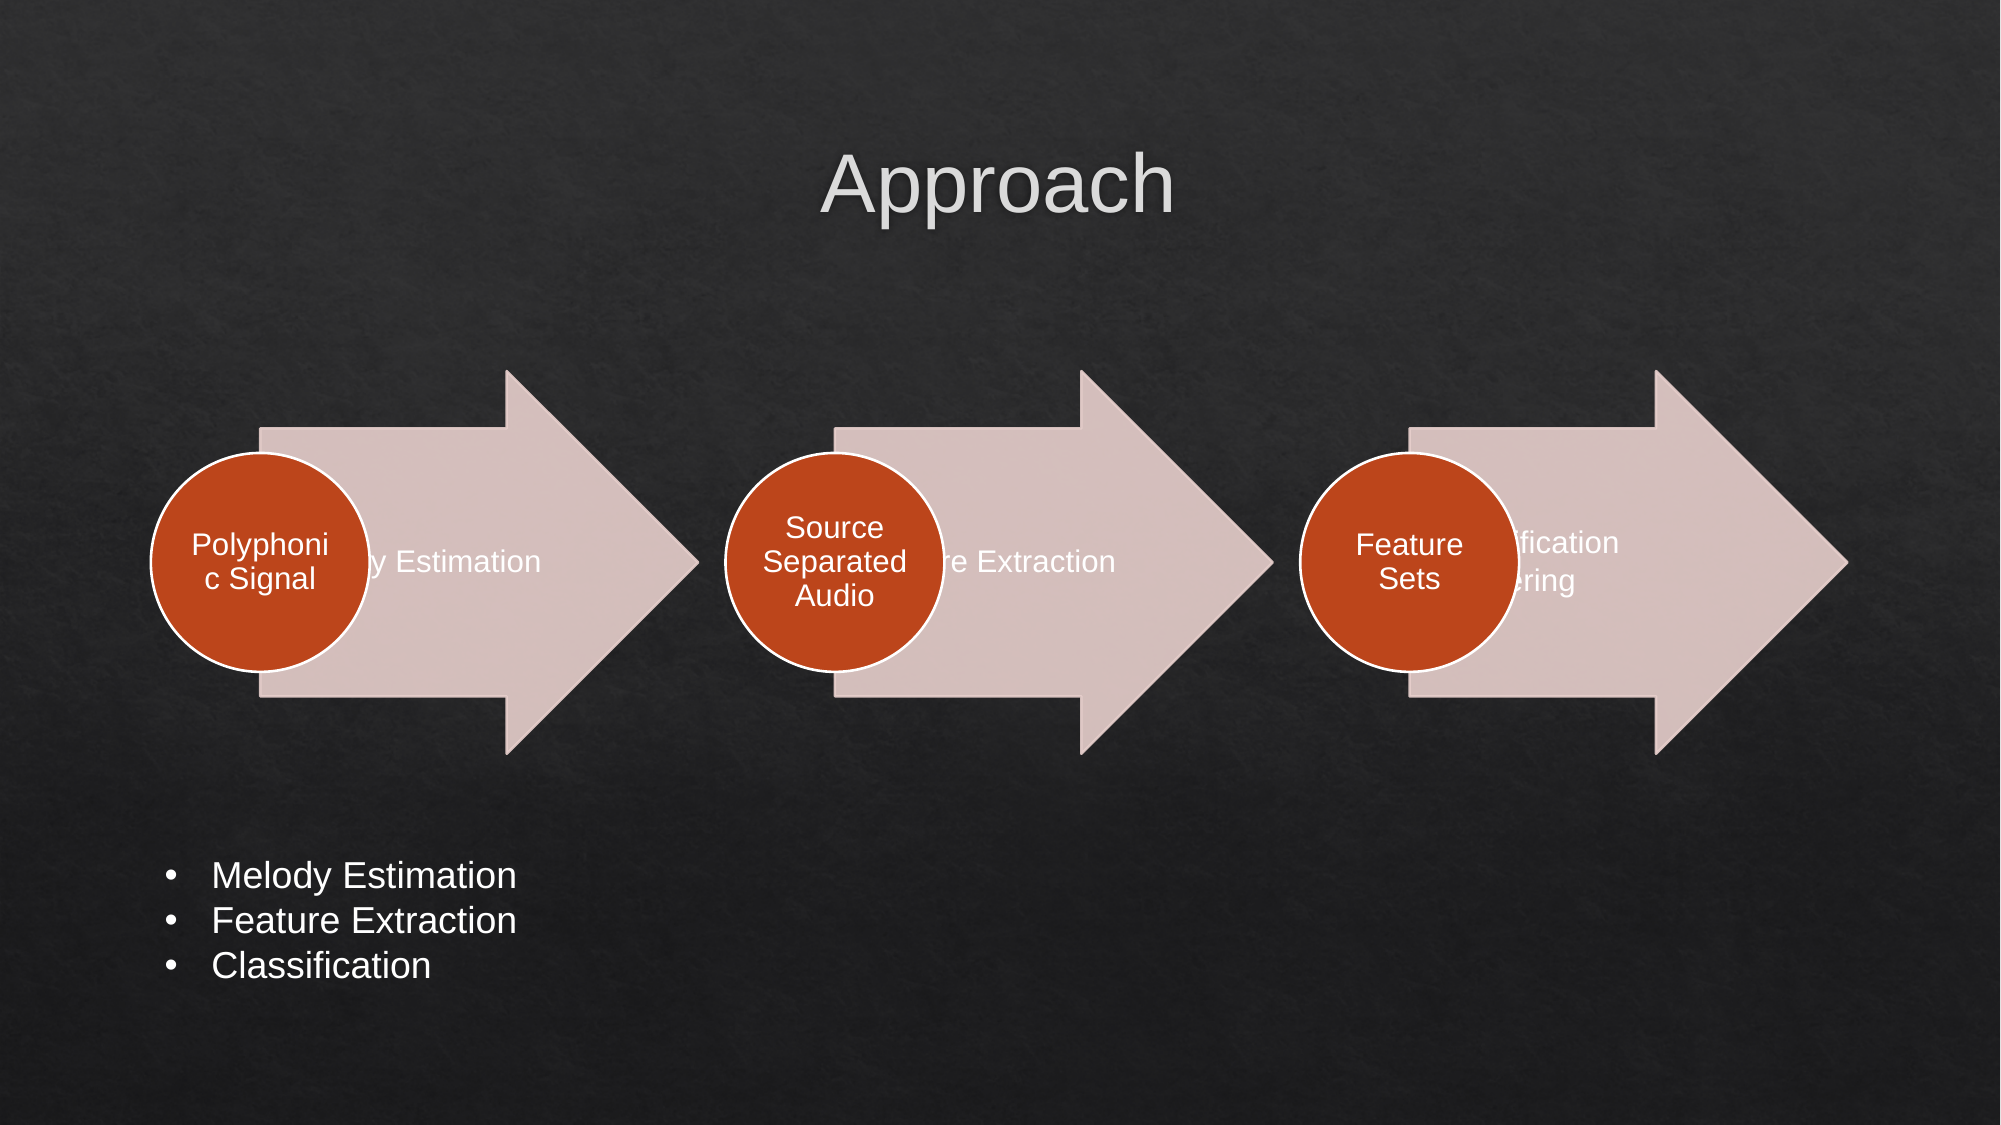

# Approach
Melody Estimation
Polyphonic Signal
Feature Extraction
Source Separated Audio
Classification
Clustering
Feature Sets
Melody Estimation
Feature Extraction
Classification